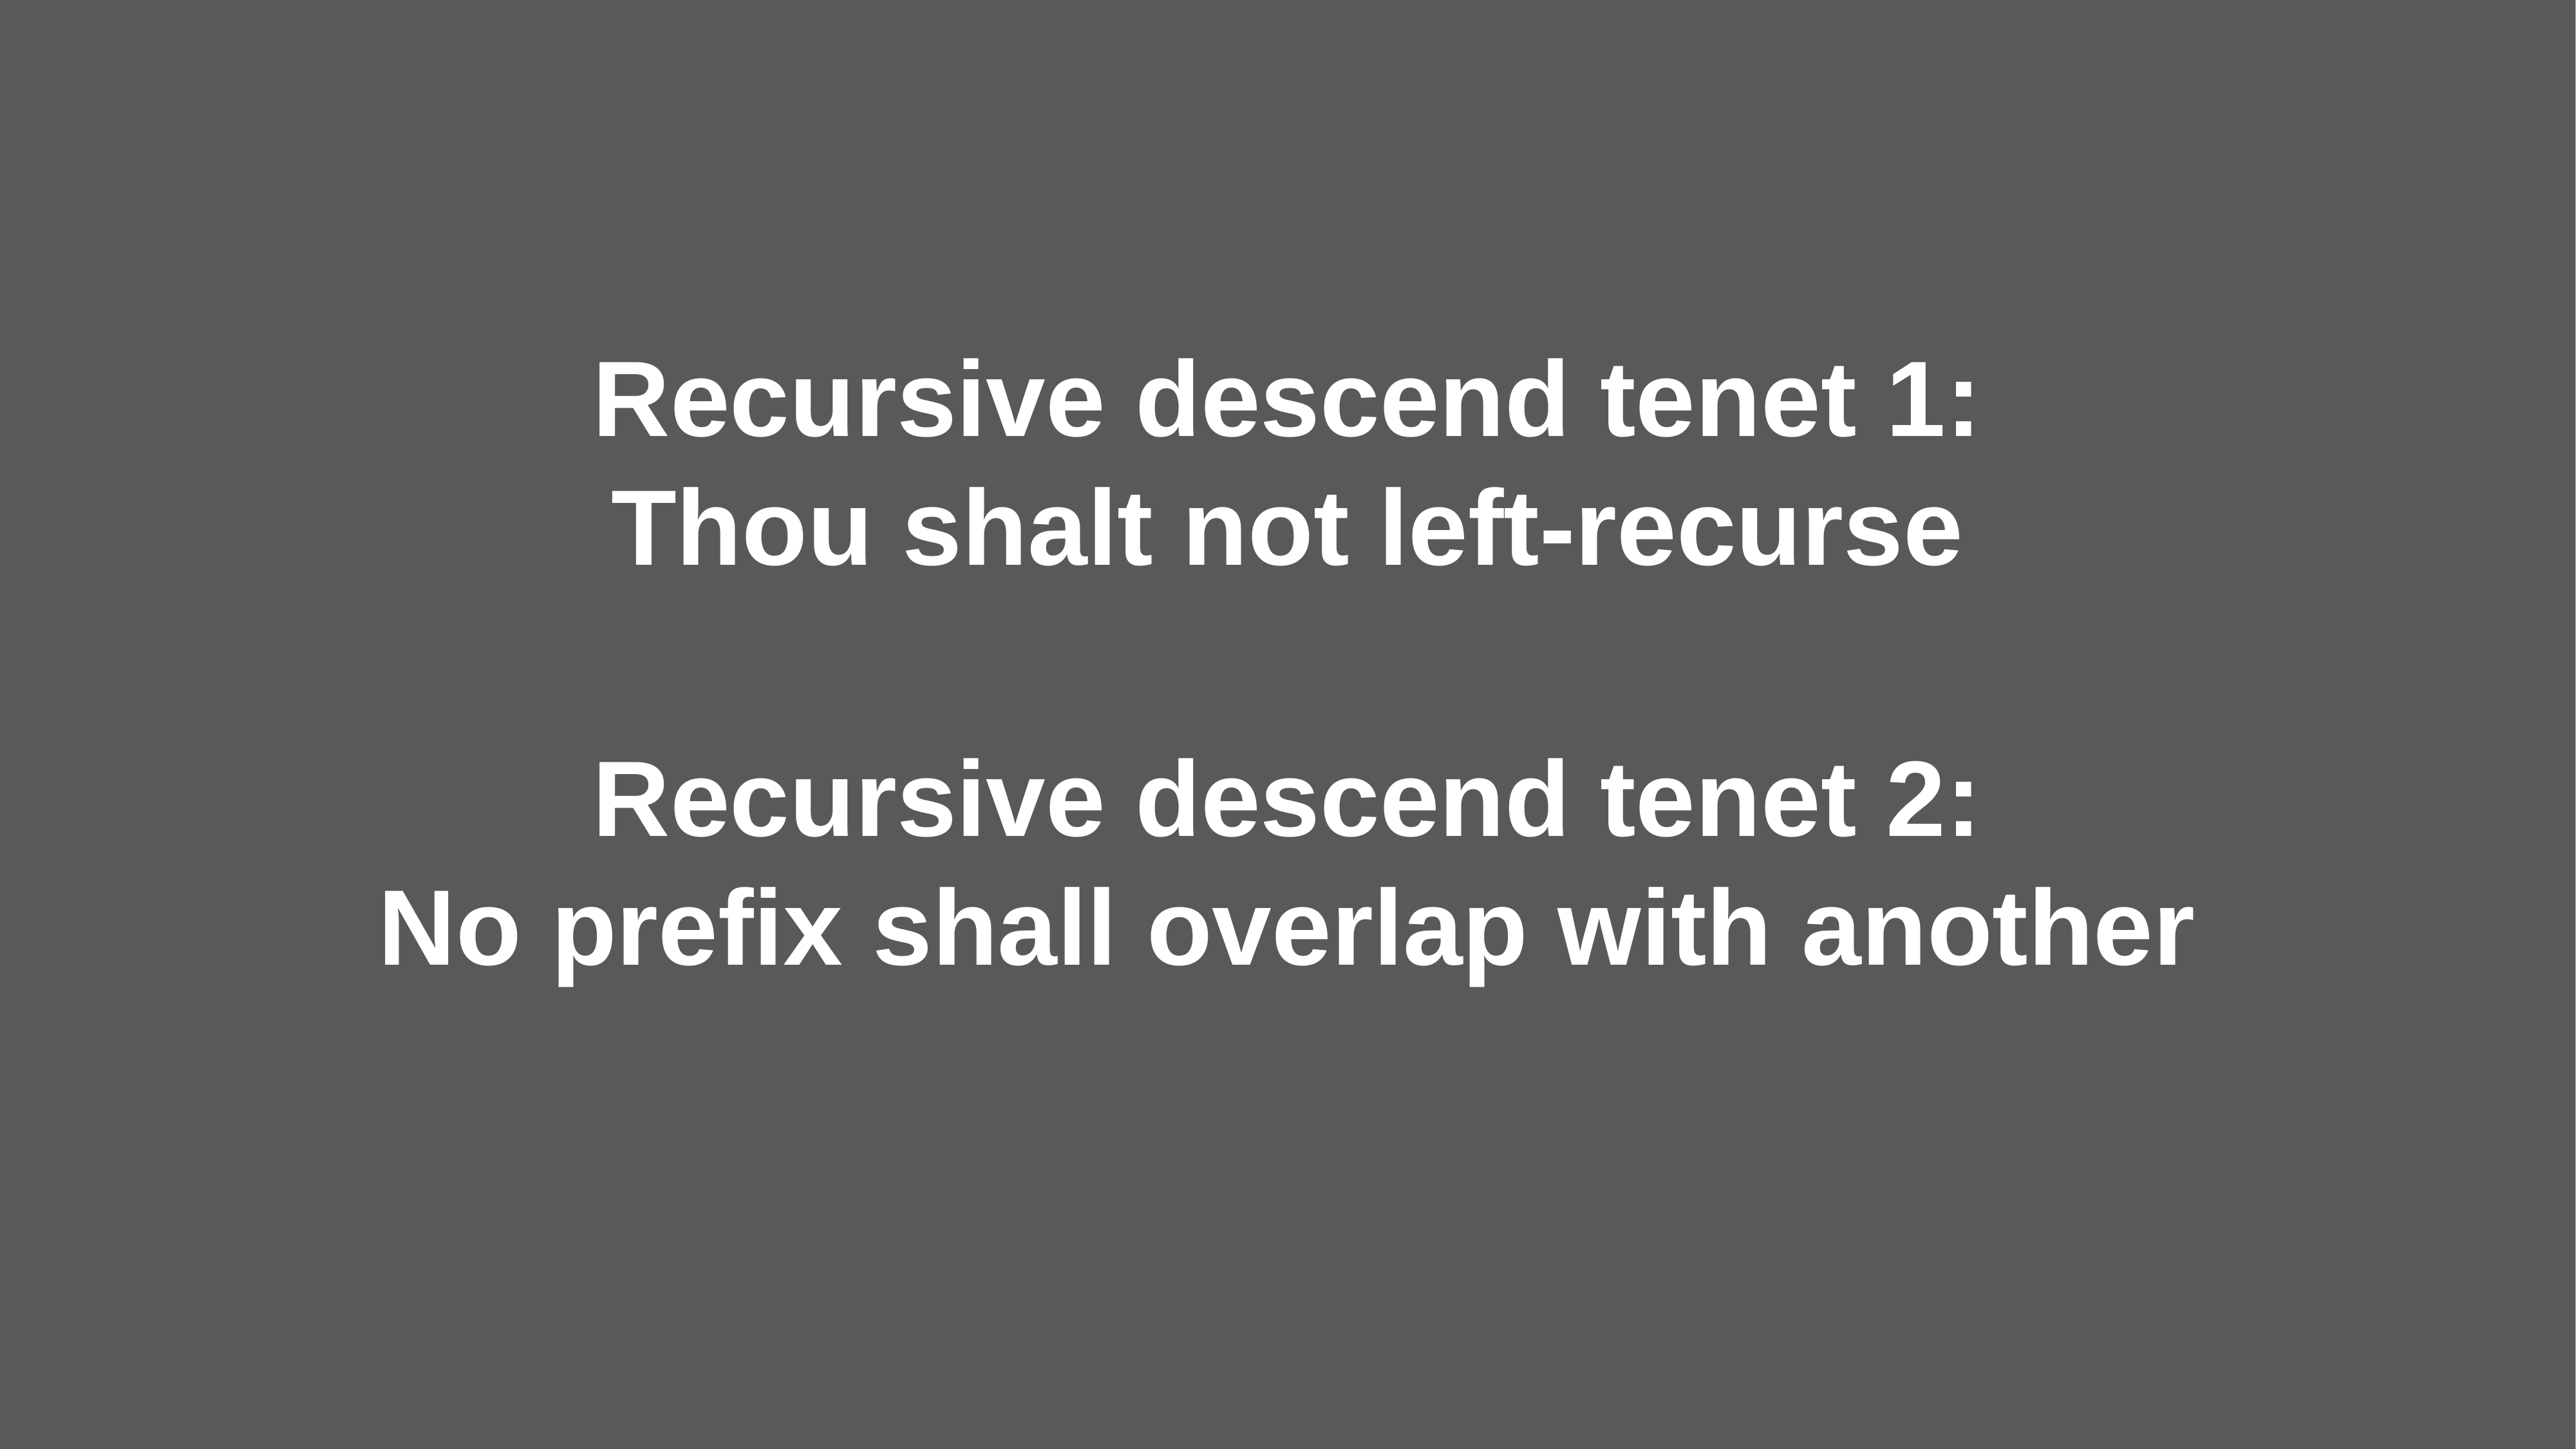

# Recursive descend tenet 1: Thou shalt not left-recurse
Recursive descend tenet 2:
No prefix shall overlap with another